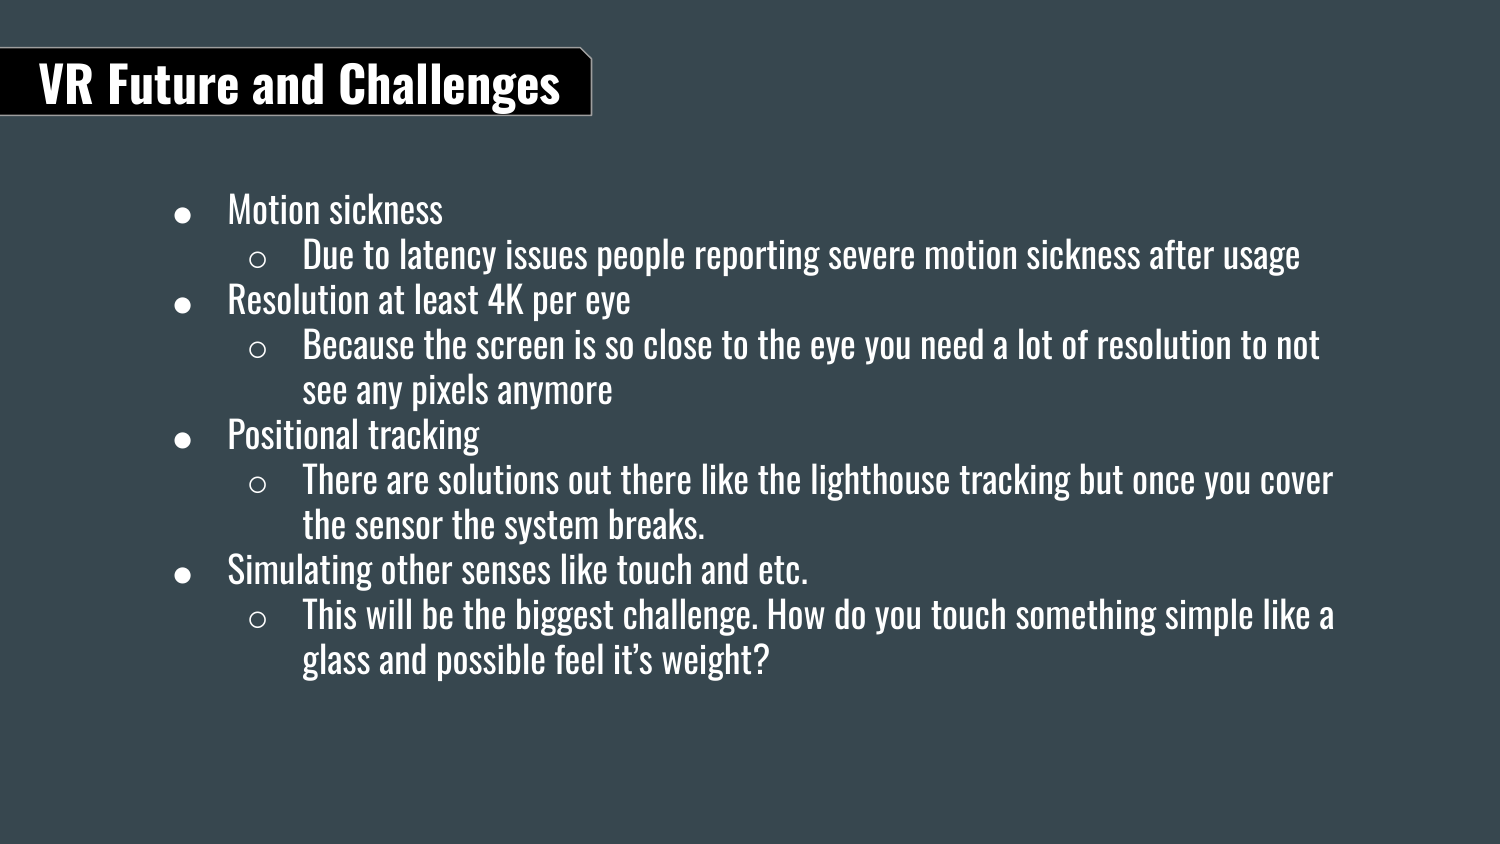

VR Future and Challenges

Motion sickness
Due to latency issues people reporting severe motion sickness after usage
Resolution at least 4K per eye
Because the screen is so close to the eye you need a lot of resolution to not see any pixels anymore
Positional tracking
There are solutions out there like the lighthouse tracking but once you cover the sensor the system breaks.
Simulating other senses like touch and etc.
This will be the biggest challenge. How do you touch something simple like a glass and possible feel it’s weight?